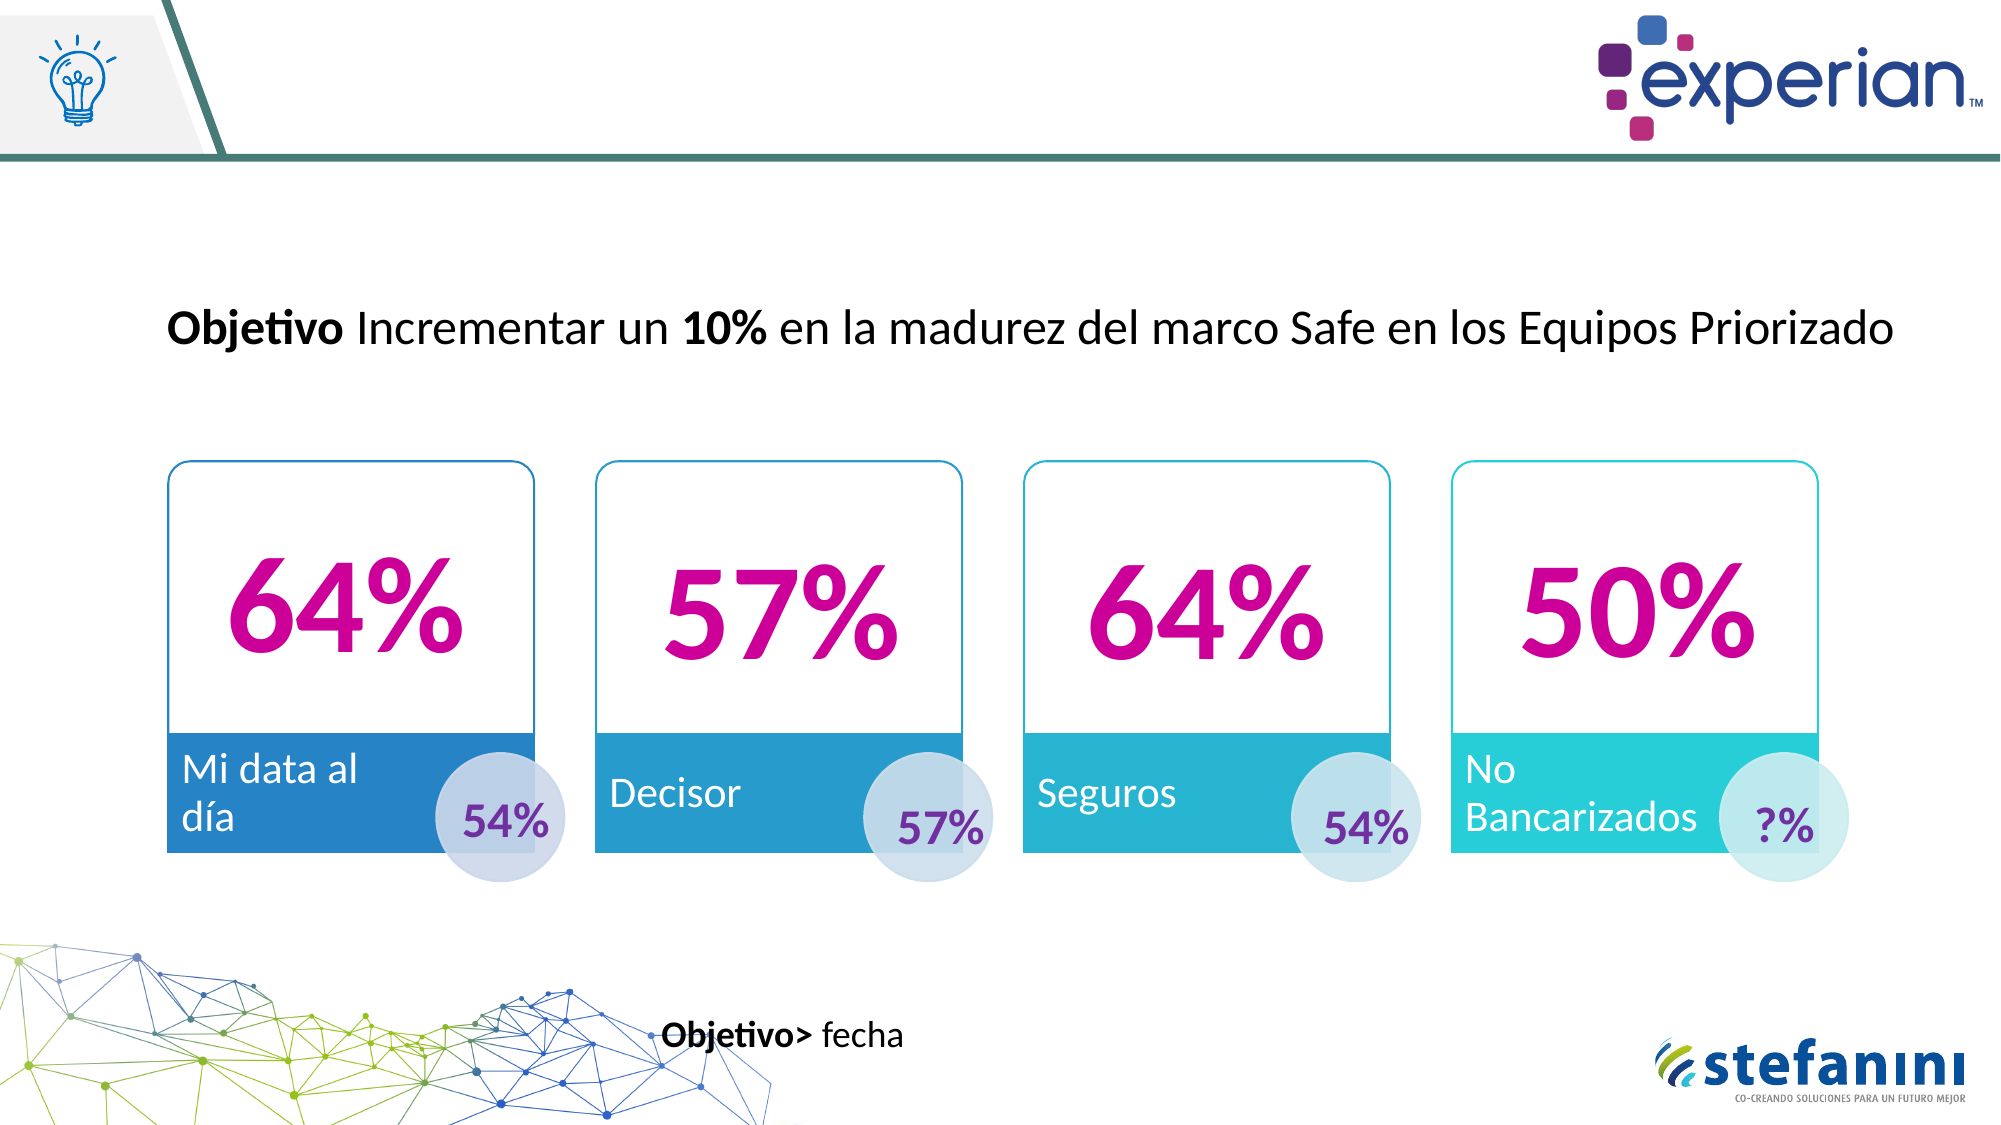

#

Mi data al día
Decisor
Seguros
No Bancarizados
64%
50%
57%
64%
54%
?%
57%
54%
Objetivo Incrementar un 10% en la madurez del marco Safe en los Equipos Priorizado
Objetivo> fecha